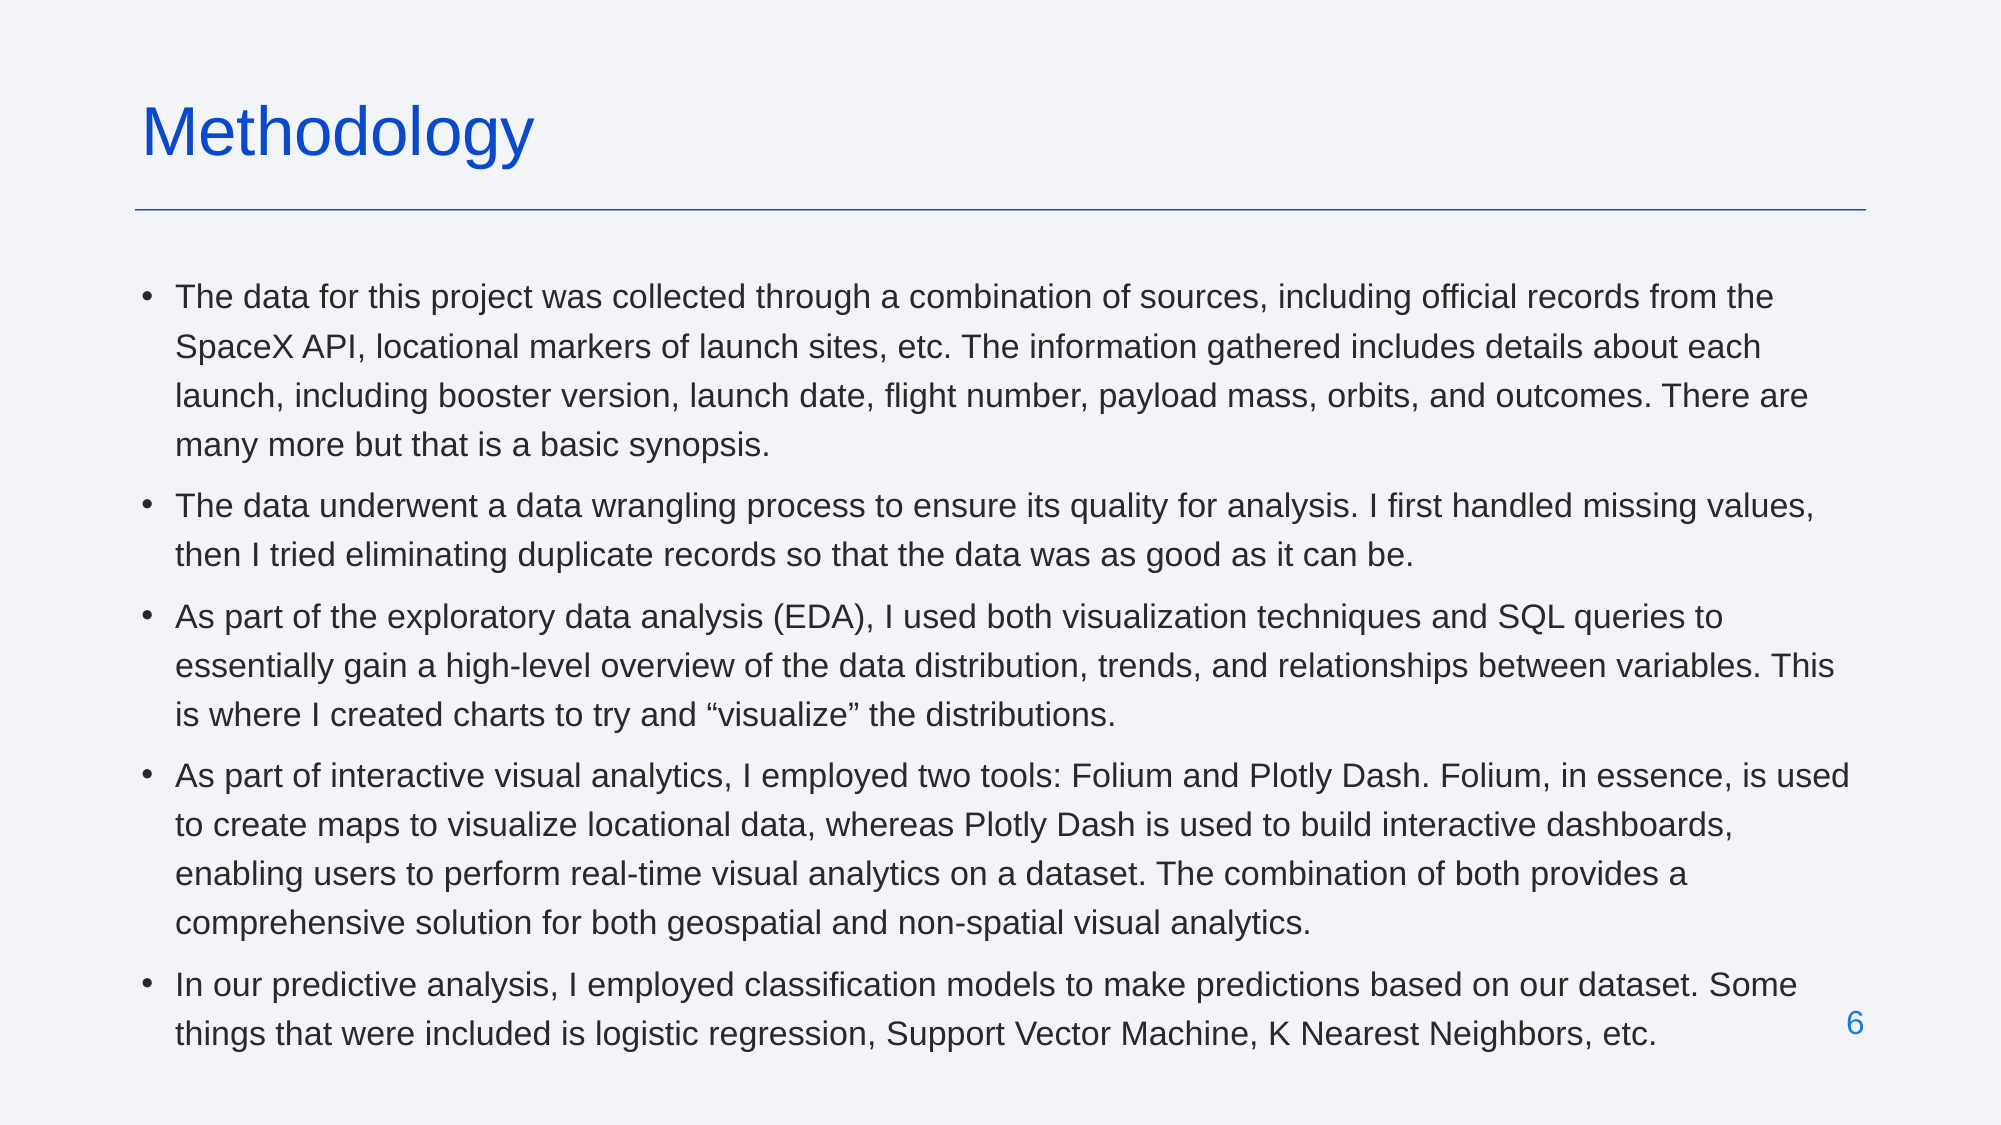

Methodology
The data for this project was collected through a combination of sources, including official records from the SpaceX API, locational markers of launch sites, etc. The information gathered includes details about each launch, including booster version, launch date, flight number, payload mass, orbits, and outcomes. There are many more but that is a basic synopsis.
The data underwent a data wrangling process to ensure its quality for analysis. I first handled missing values, then I tried eliminating duplicate records so that the data was as good as it can be.
As part of the exploratory data analysis (EDA), I used both visualization techniques and SQL queries to essentially gain a high-level overview of the data distribution, trends, and relationships between variables. This is where I created charts to try and “visualize” the distributions.
As part of interactive visual analytics, I employed two tools: Folium and Plotly Dash. Folium, in essence, is used to create maps to visualize locational data, whereas Plotly Dash is used to build interactive dashboards, enabling users to perform real-time visual analytics on a dataset. The combination of both provides a comprehensive solution for both geospatial and non-spatial visual analytics.
In our predictive analysis, I employed classification models to make predictions based on our dataset. Some things that were included is logistic regression, Support Vector Machine, K Nearest Neighbors, etc.

6